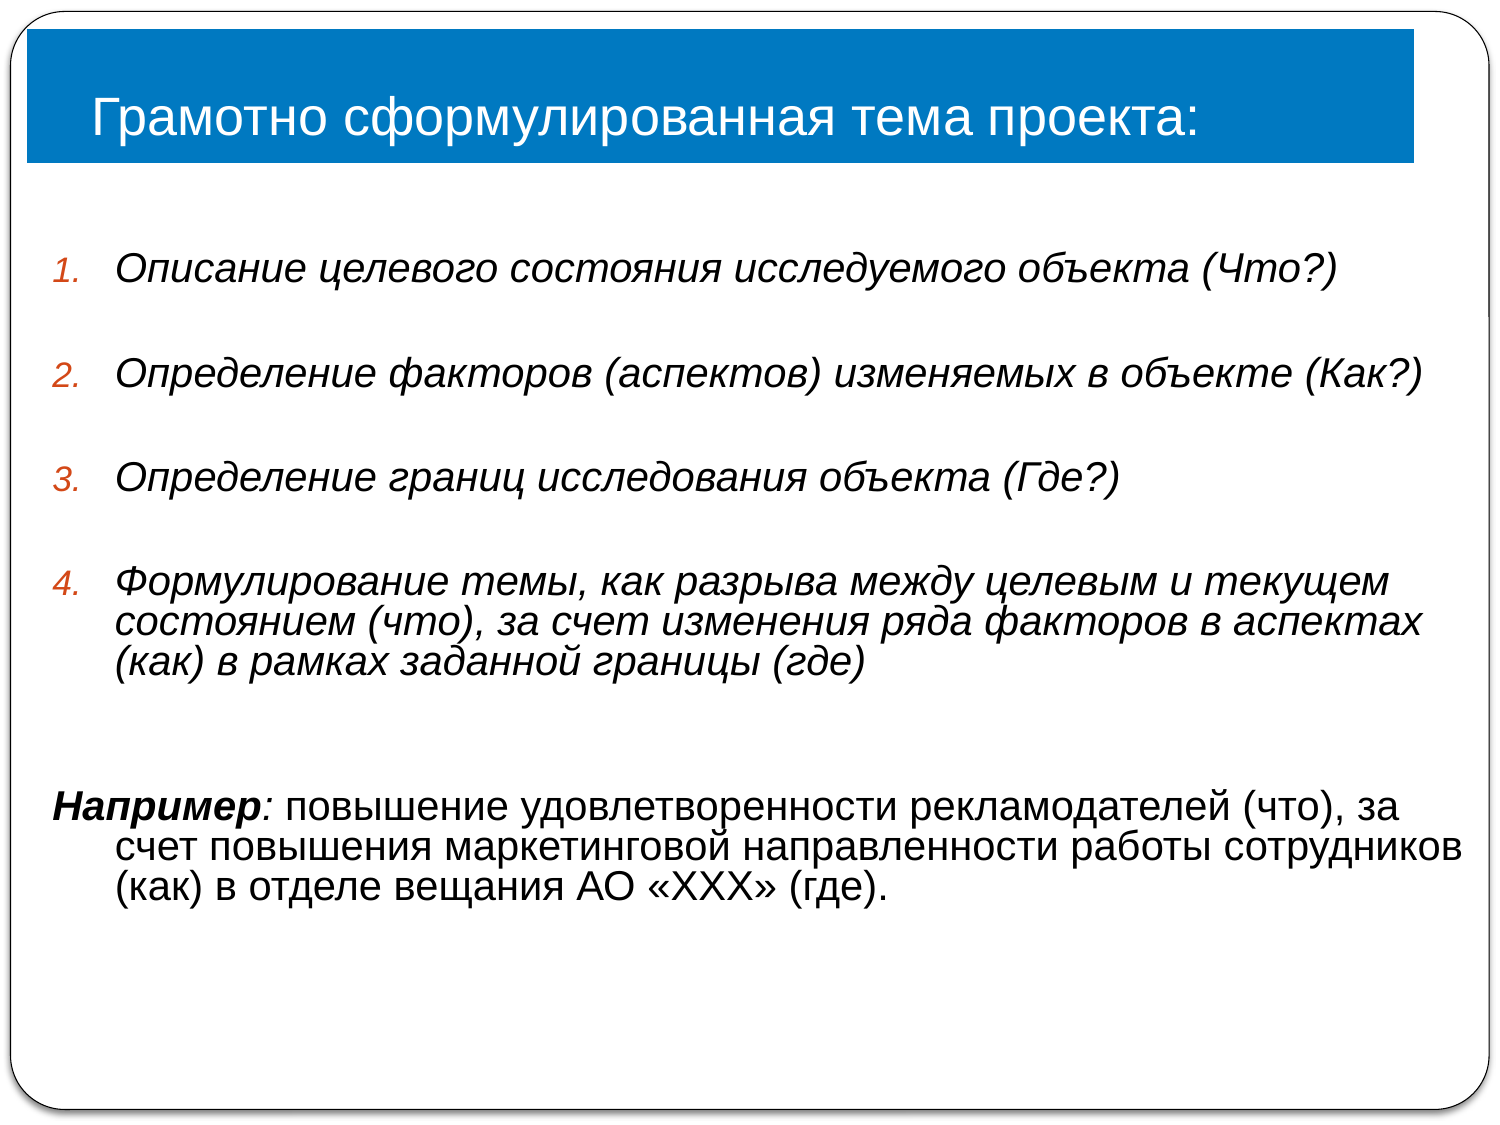

# Грамотно сформулированная тема проекта:
Описание целевого состояния исследуемого объекта (Что?)

Определение факторов (аспектов) изменяемых в объекте (Как?)

Определение границ исследования объекта (Где?)

Формулирование темы, как разрыва между целевым и текущем состоянием (что), за счет изменения ряда факторов в аспектах (как) в рамках заданной границы (где)

Например: повышение удовлетворенности рекламодателей (что), за счет повышения маркетинговой направленности работы сотрудников (как) в отделе вещания АО «ХХХ» (где).